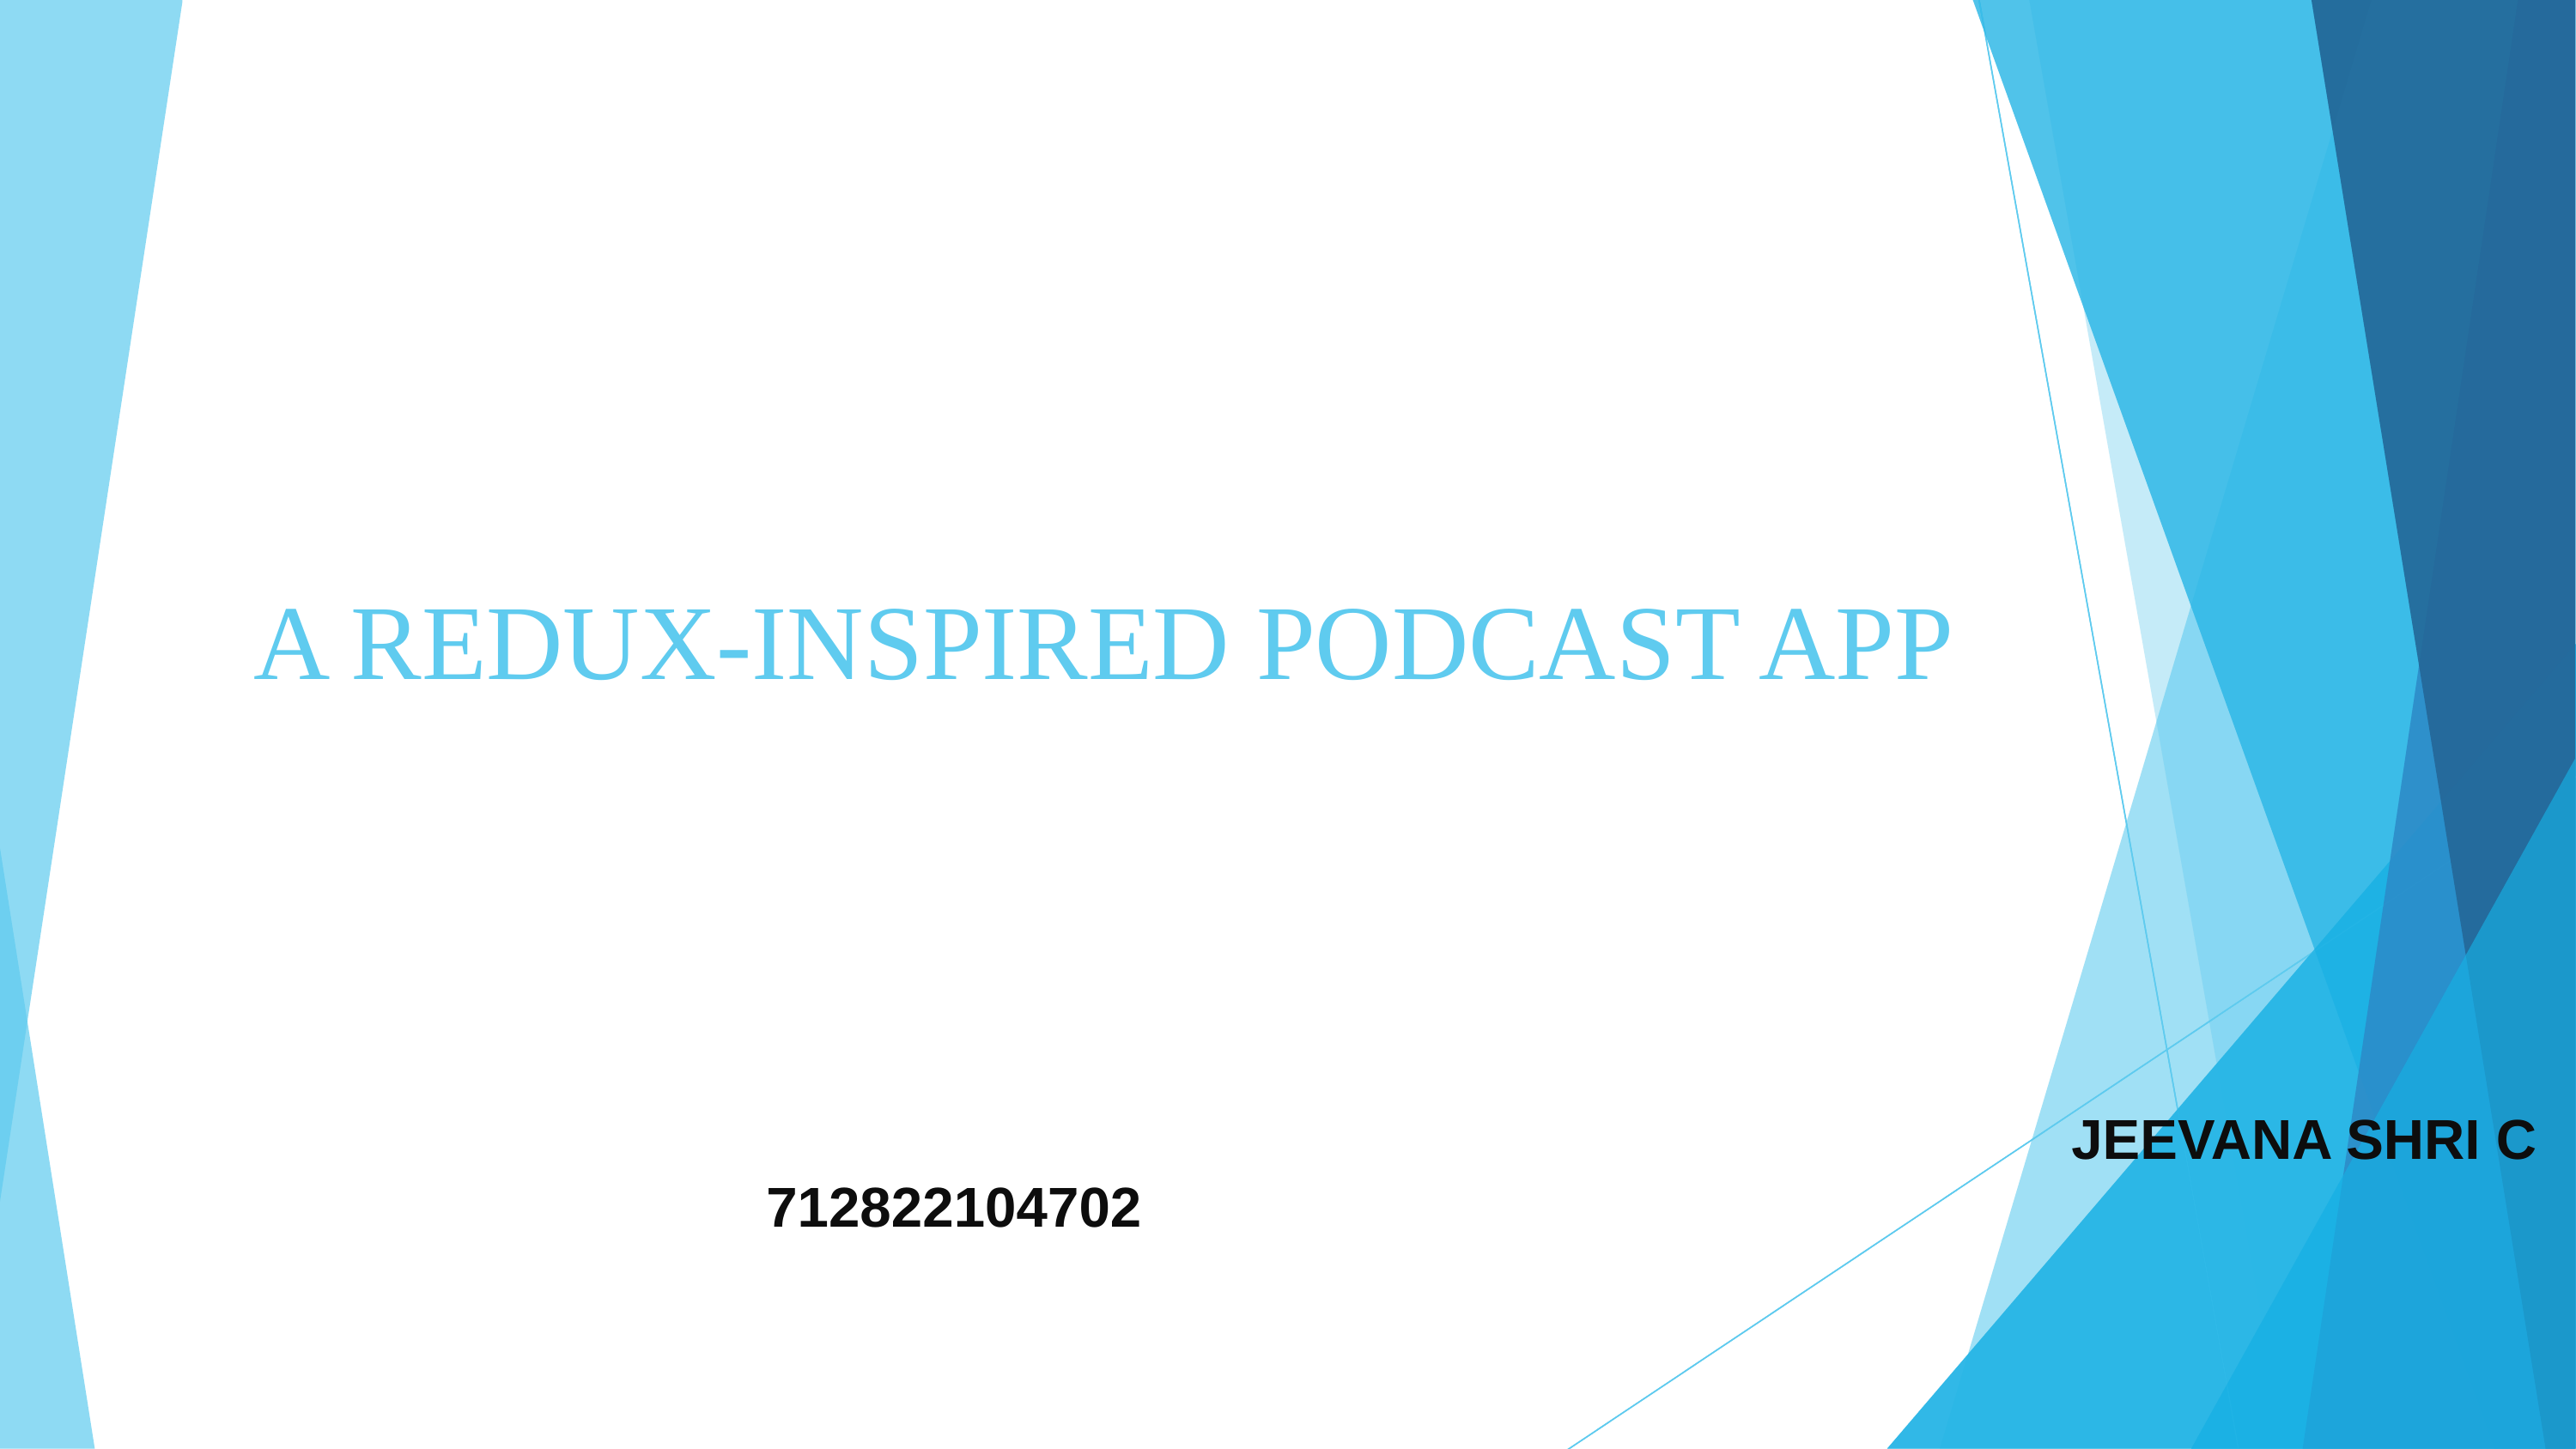

A REDUX-INSPIRED PODCAST APP

JEEVANA SHRI C
712822104702